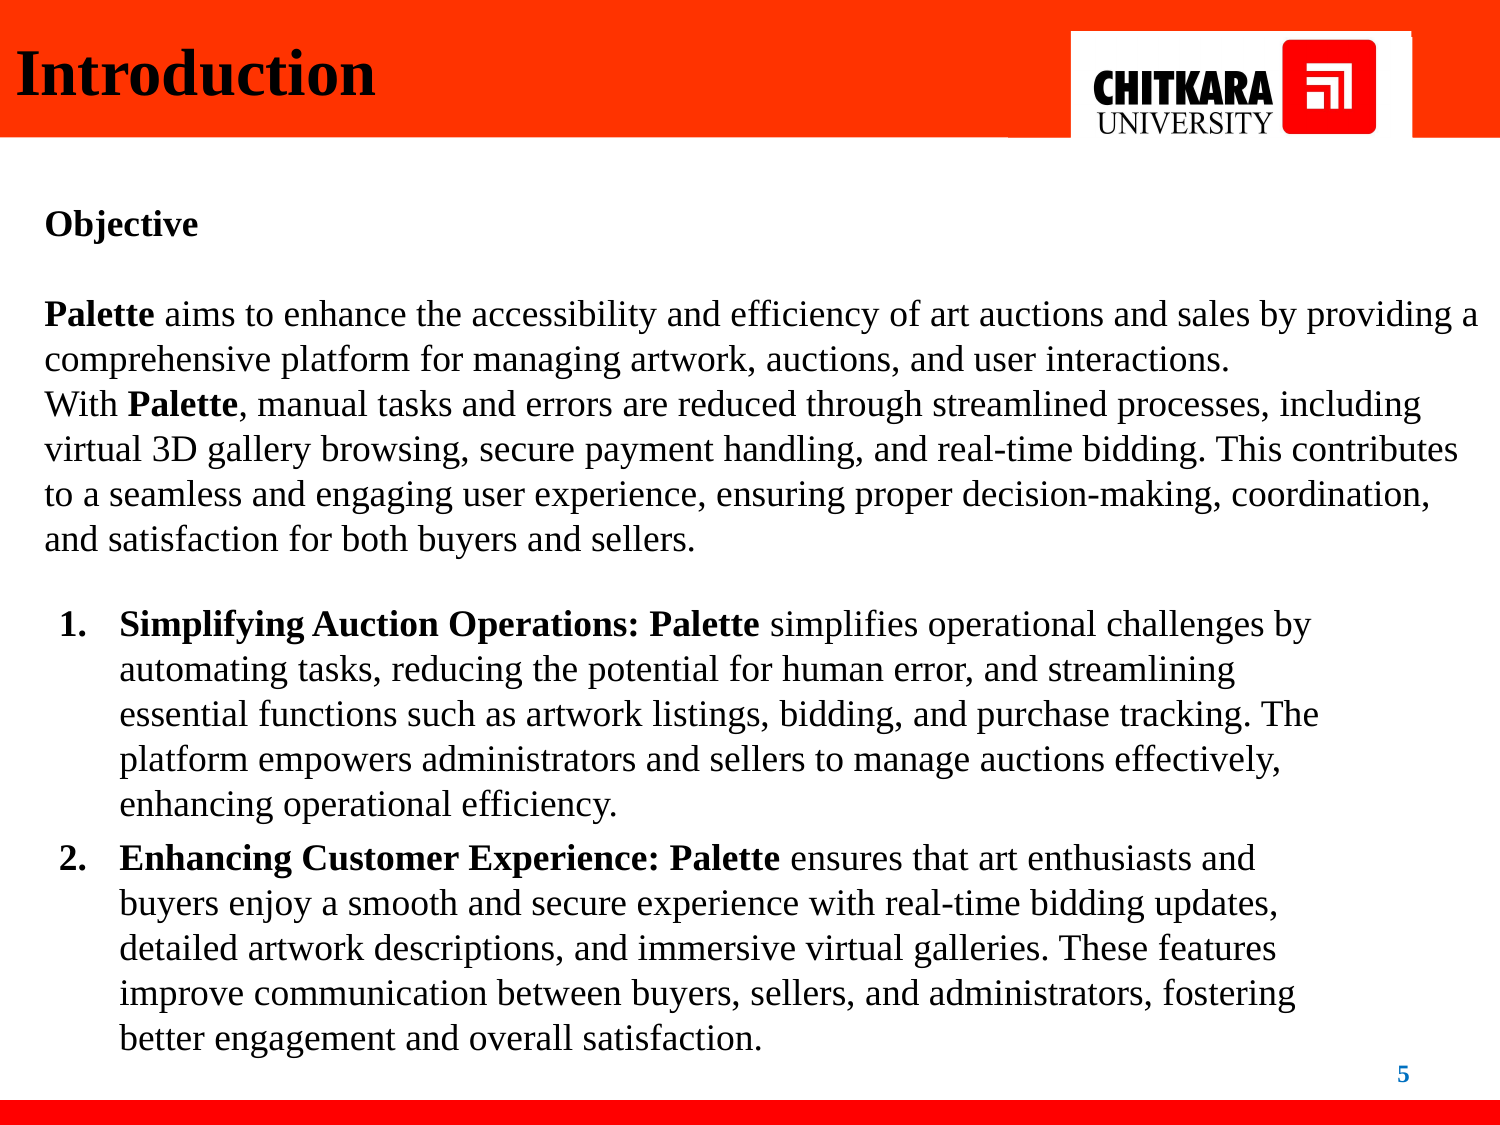

# Introduction
Objective

Palette aims to enhance the accessibility and efficiency of art auctions and sales by providing a comprehensive platform for managing artwork, auctions, and user interactions.
With Palette, manual tasks and errors are reduced through streamlined processes, including virtual 3D gallery browsing, secure payment handling, and real-time bidding. This contributes to a seamless and engaging user experience, ensuring proper decision-making, coordination, and satisfaction for both buyers and sellers.
Simplifying Auction Operations: Palette simplifies operational challenges by automating tasks, reducing the potential for human error, and streamlining essential functions such as artwork listings, bidding, and purchase tracking. The platform empowers administrators and sellers to manage auctions effectively, enhancing operational efficiency.
Enhancing Customer Experience: Palette ensures that art enthusiasts and buyers enjoy a smooth and secure experience with real-time bidding updates, detailed artwork descriptions, and immersive virtual galleries. These features improve communication between buyers, sellers, and administrators, fostering better engagement and overall satisfaction.
5